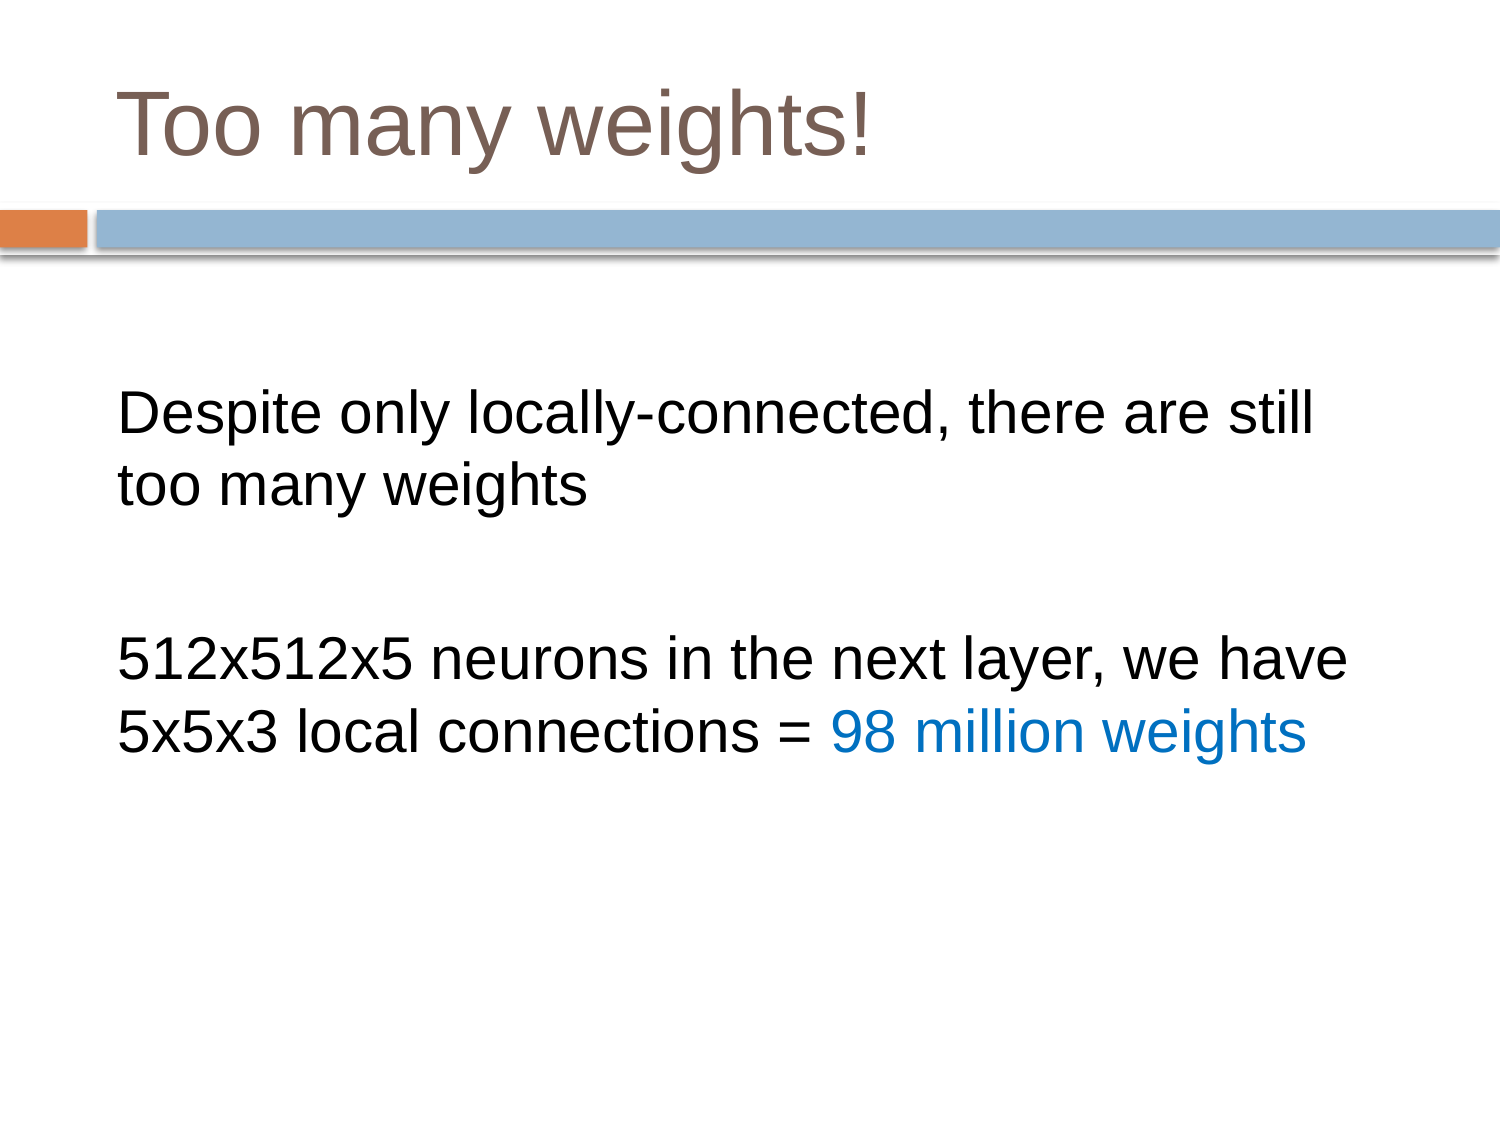

# Too many weights!
Despite only locally-connected, there are still too many weights

512x512x5 neurons in the next layer, we have 5x5x3 local connections = 98 million weights